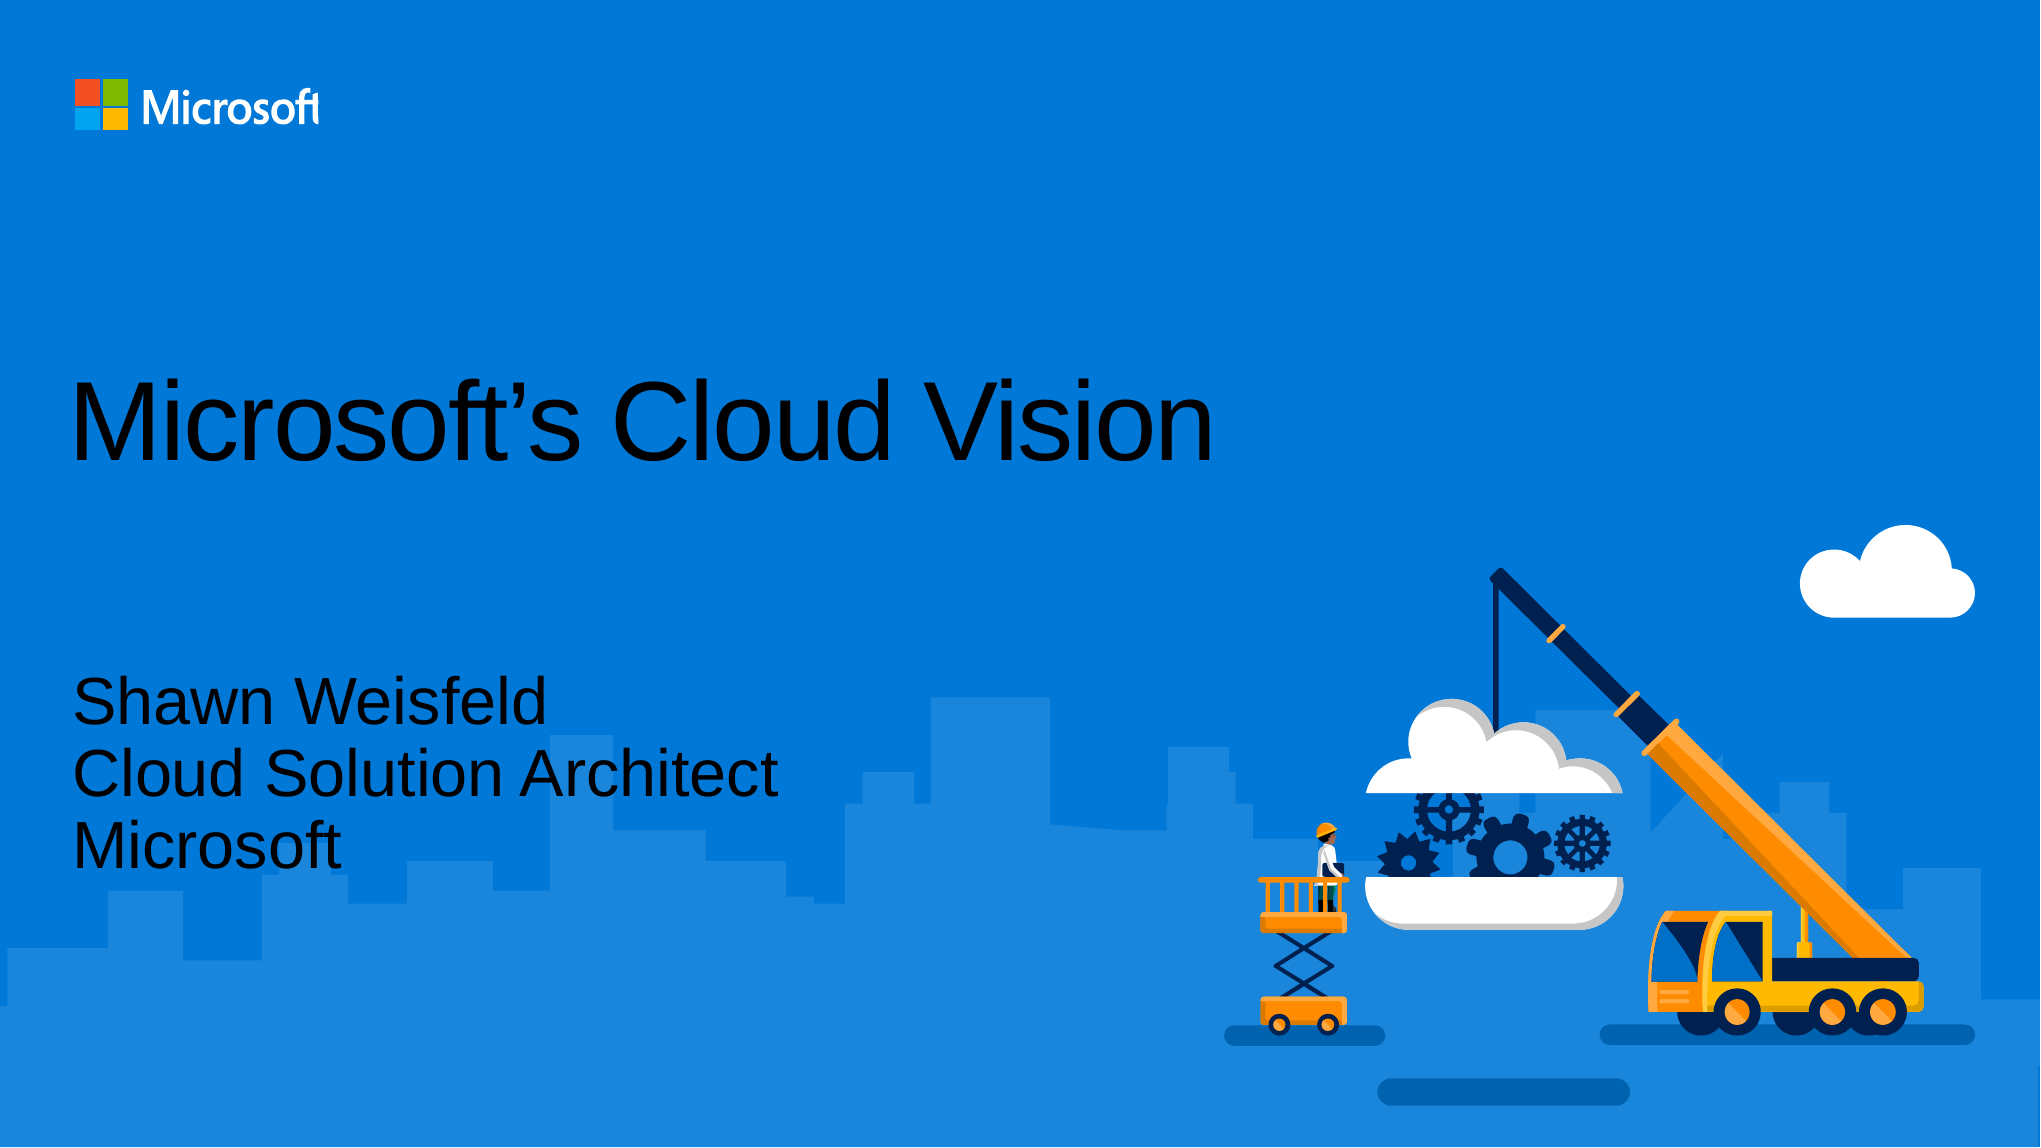

# Microsoft’s Cloud Vision
Shawn Weisfeld
Cloud Solution Architect
Microsoft